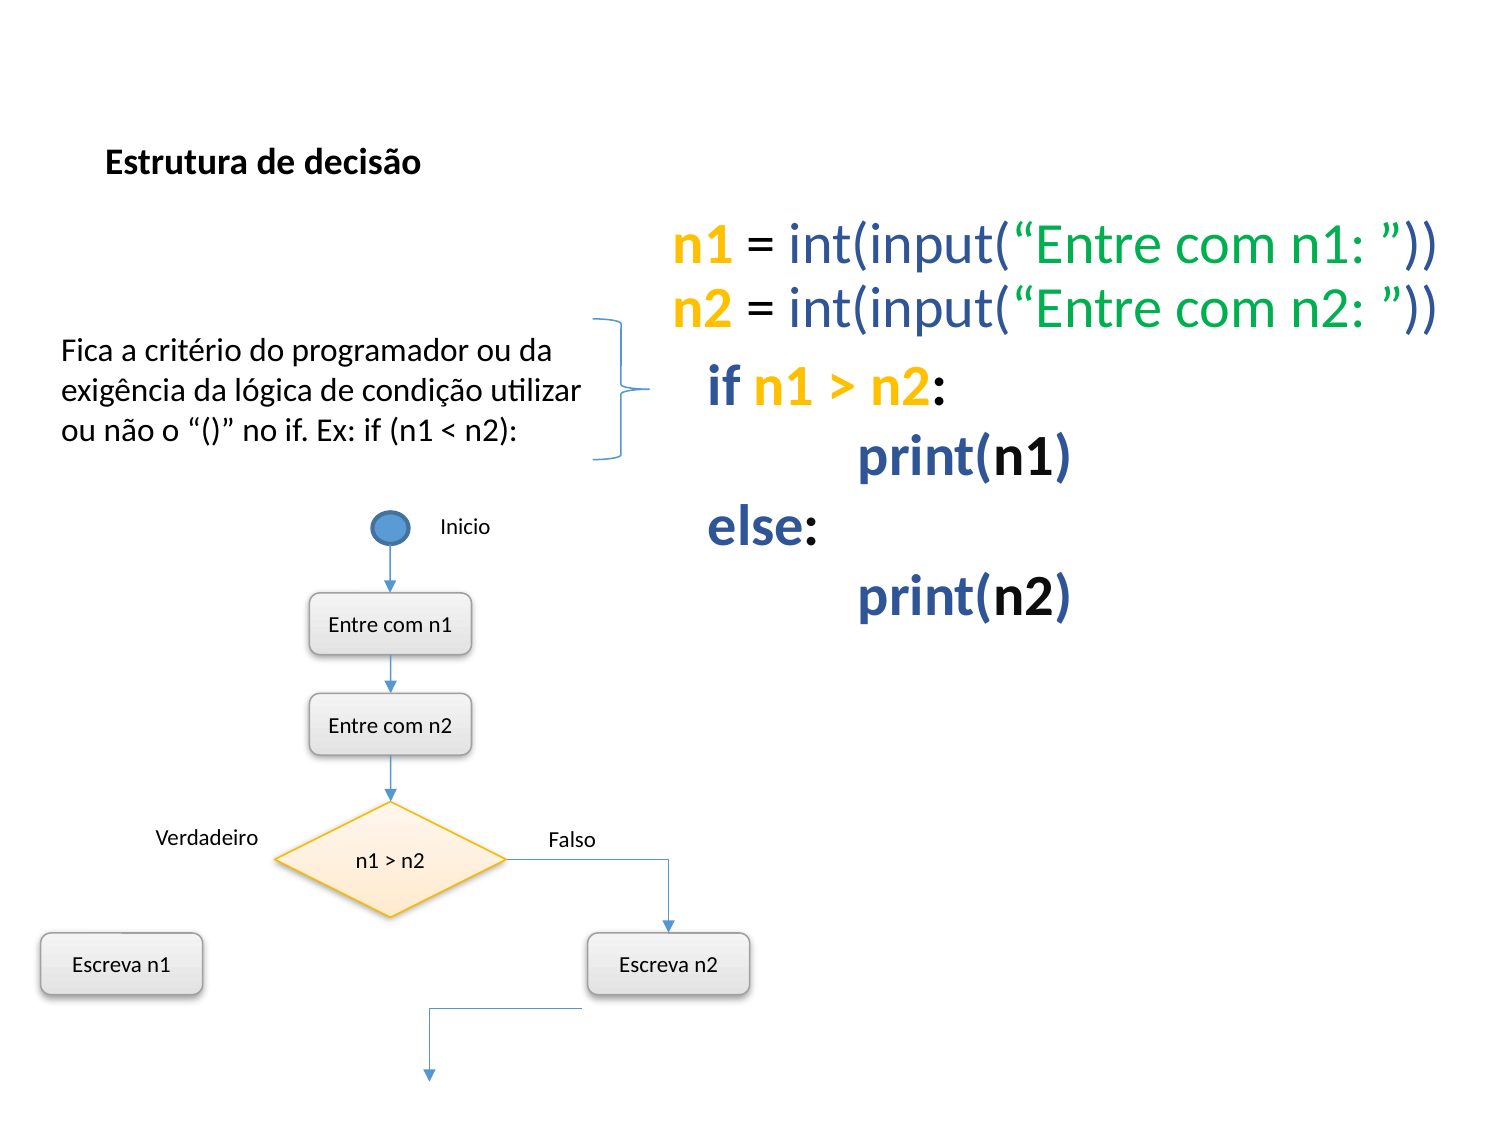

Estrutura de decisão

n1 = int(input(“Entre com n1: ”))
n2 = int(input(“Entre com n2: ”))

Fica a critério do programador ou da exigência da lógica de condição utilizar ou não o “()” no if. Ex: if (n1 < n2):
if n1 > n2:
	print(n1)
else:
	print(n2)
Inicio

Entre com n1

Entre com n2

n1 > n2
Verdadeiro
Falso

Escreva n1
Escreva n2